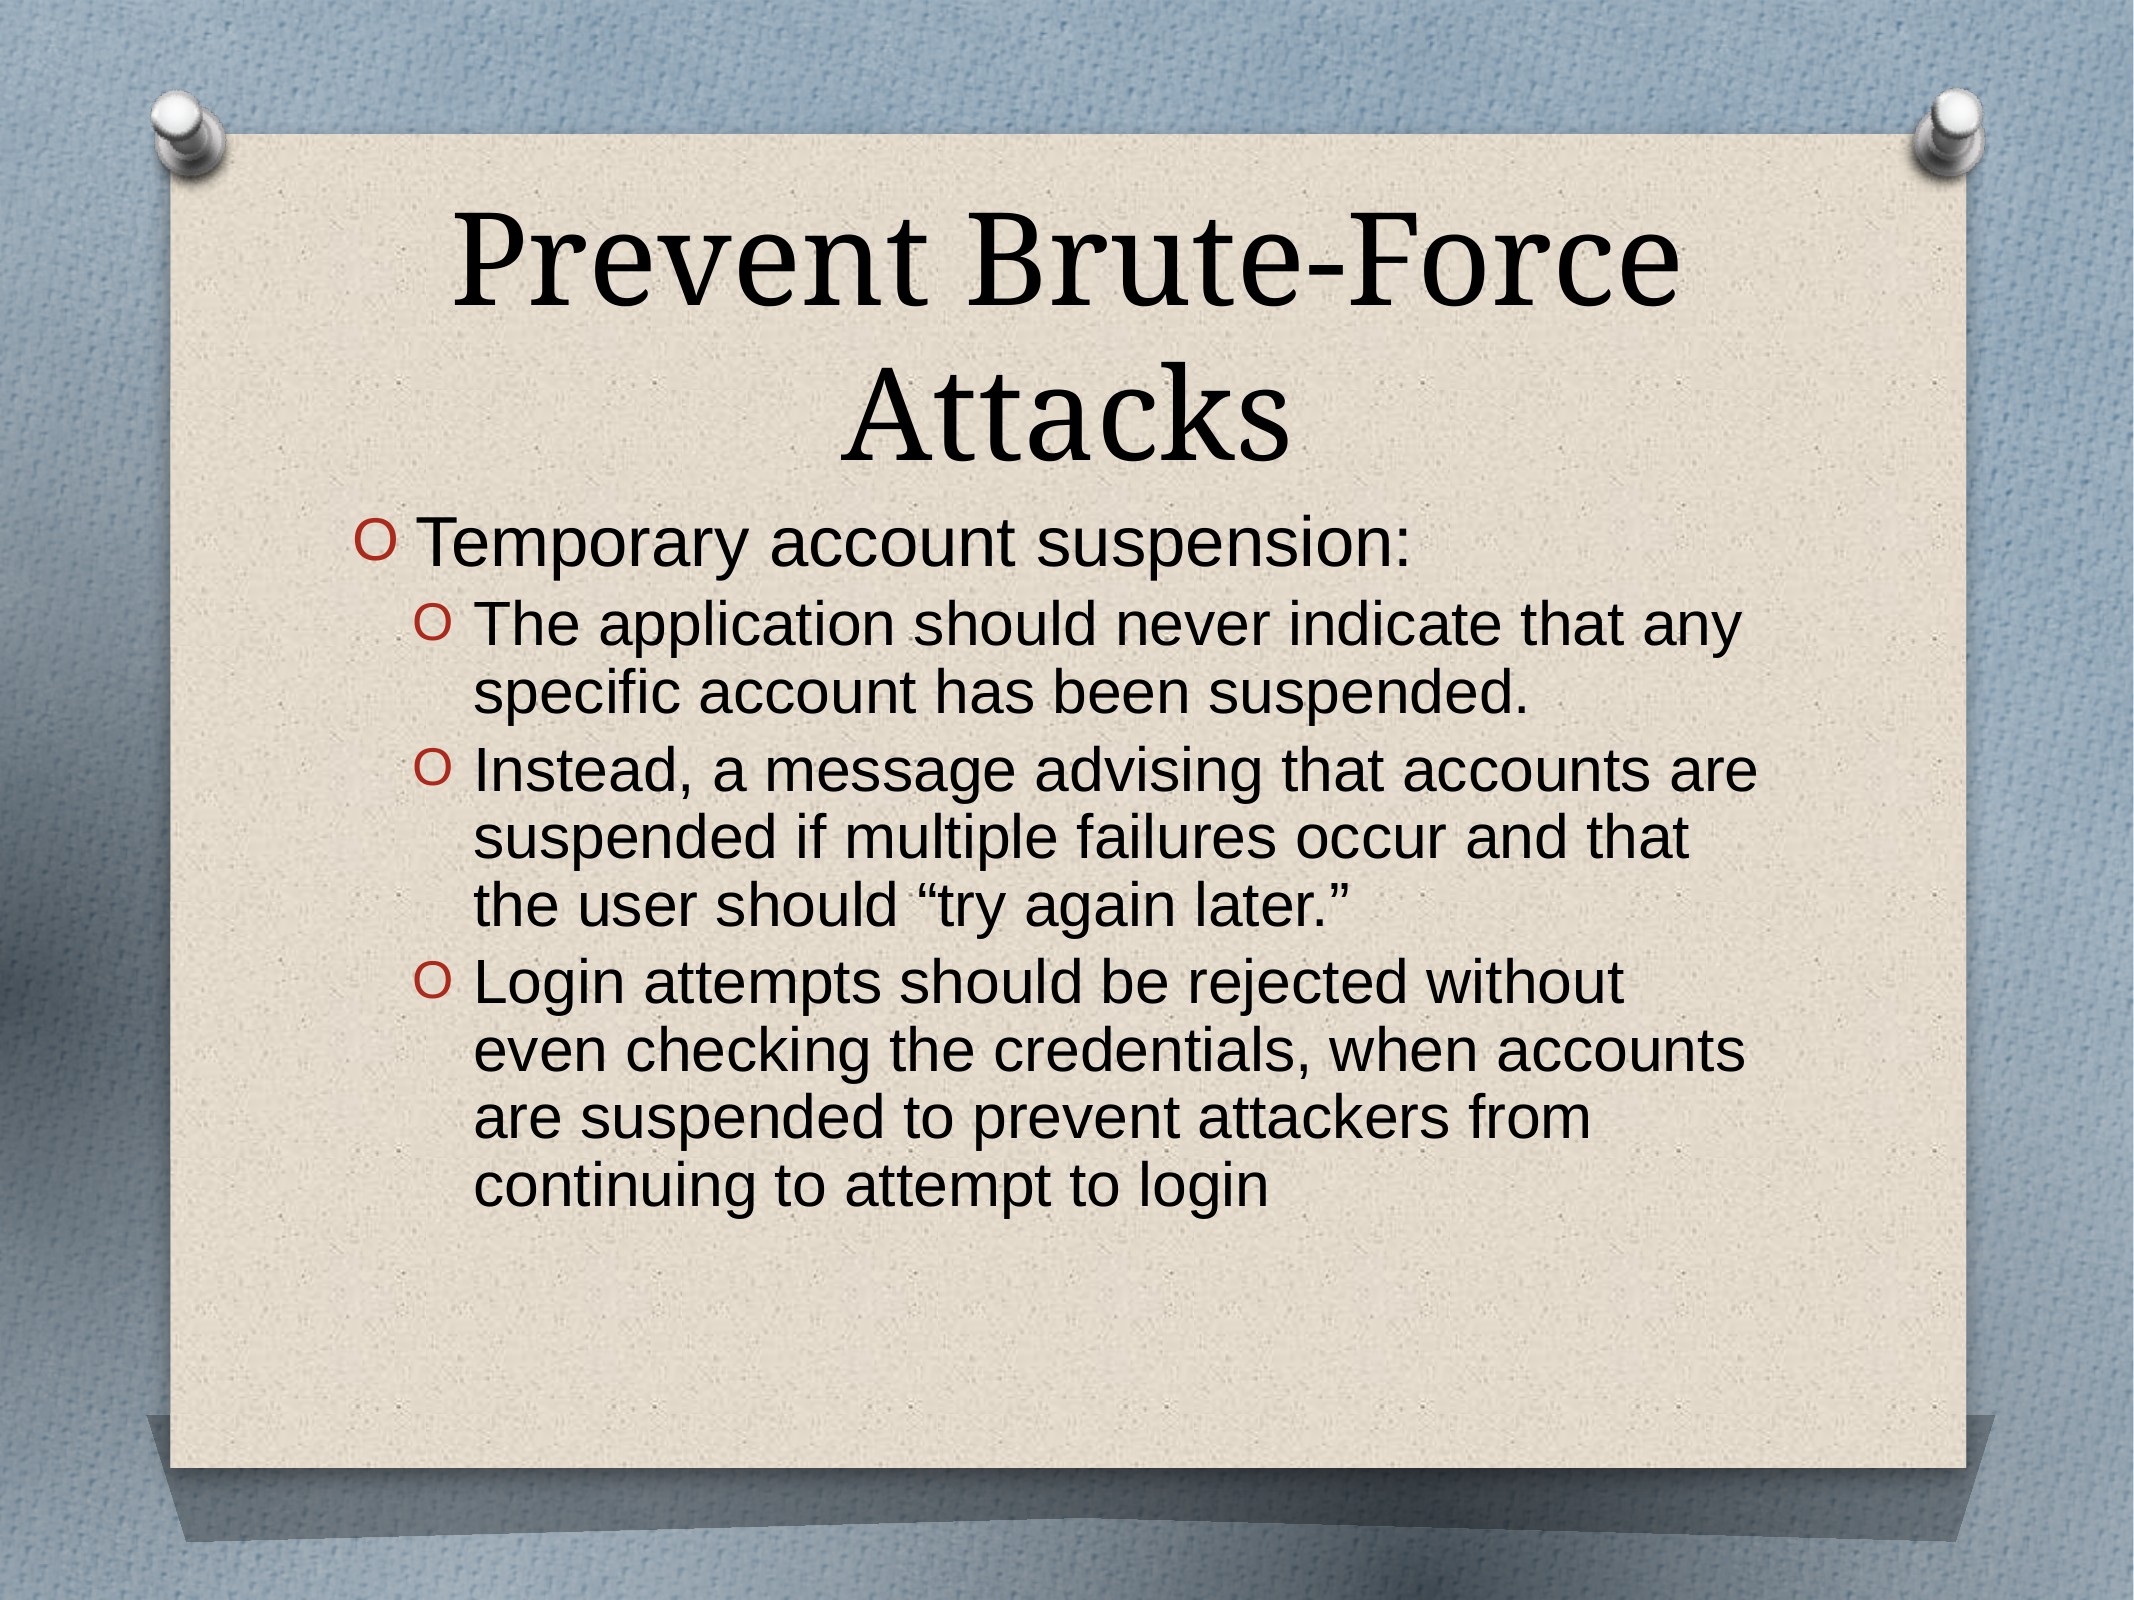

# Prevent Brute-Force Attacks
Temporary account suspension:
The application should never indicate that any specific account has been suspended.
Instead, a message advising that accounts are suspended if multiple failures occur and that the user should “try again later.”
Login attempts should be rejected without even checking the credentials, when accounts are suspended to prevent attackers from continuing to attempt to login